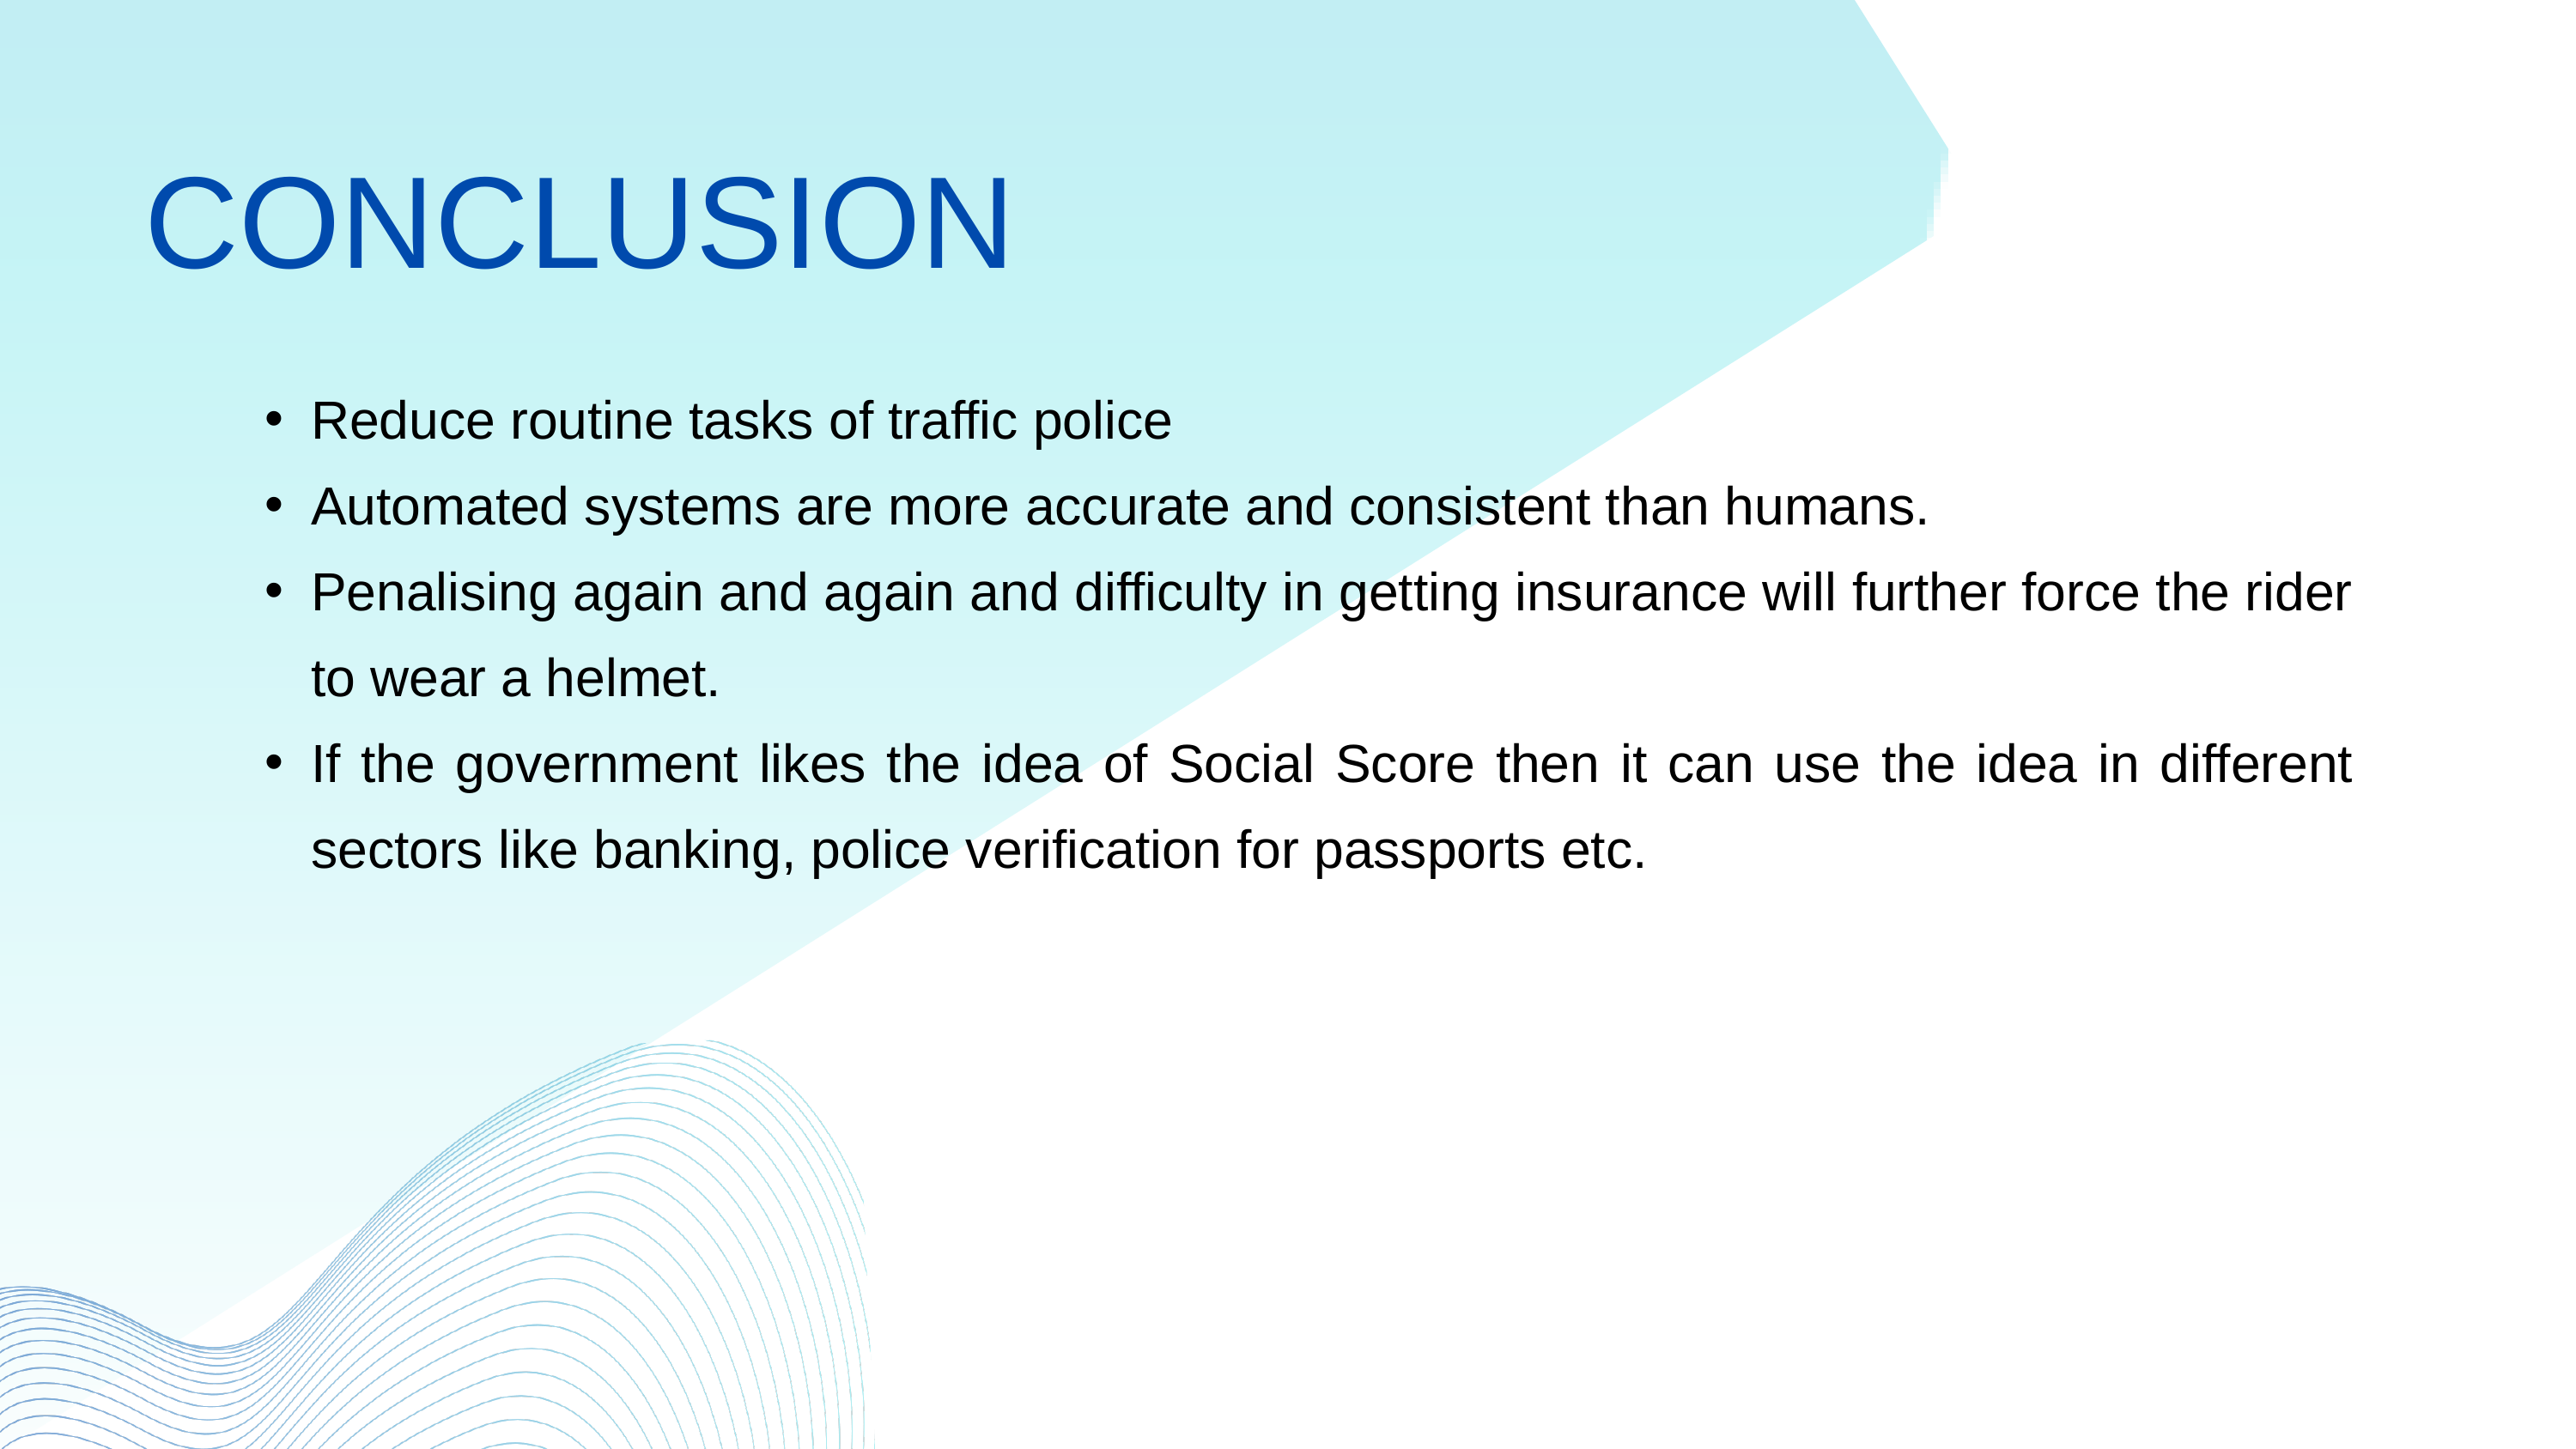

CONCLUSION
Reduce routine tasks of traffic police
Automated systems are more accurate and consistent than humans.
Penalising again and again and difficulty in getting insurance will further force the rider to wear a helmet.
If the government likes the idea of Social Score then it can use the idea in different sectors like banking, police verification for passports etc.